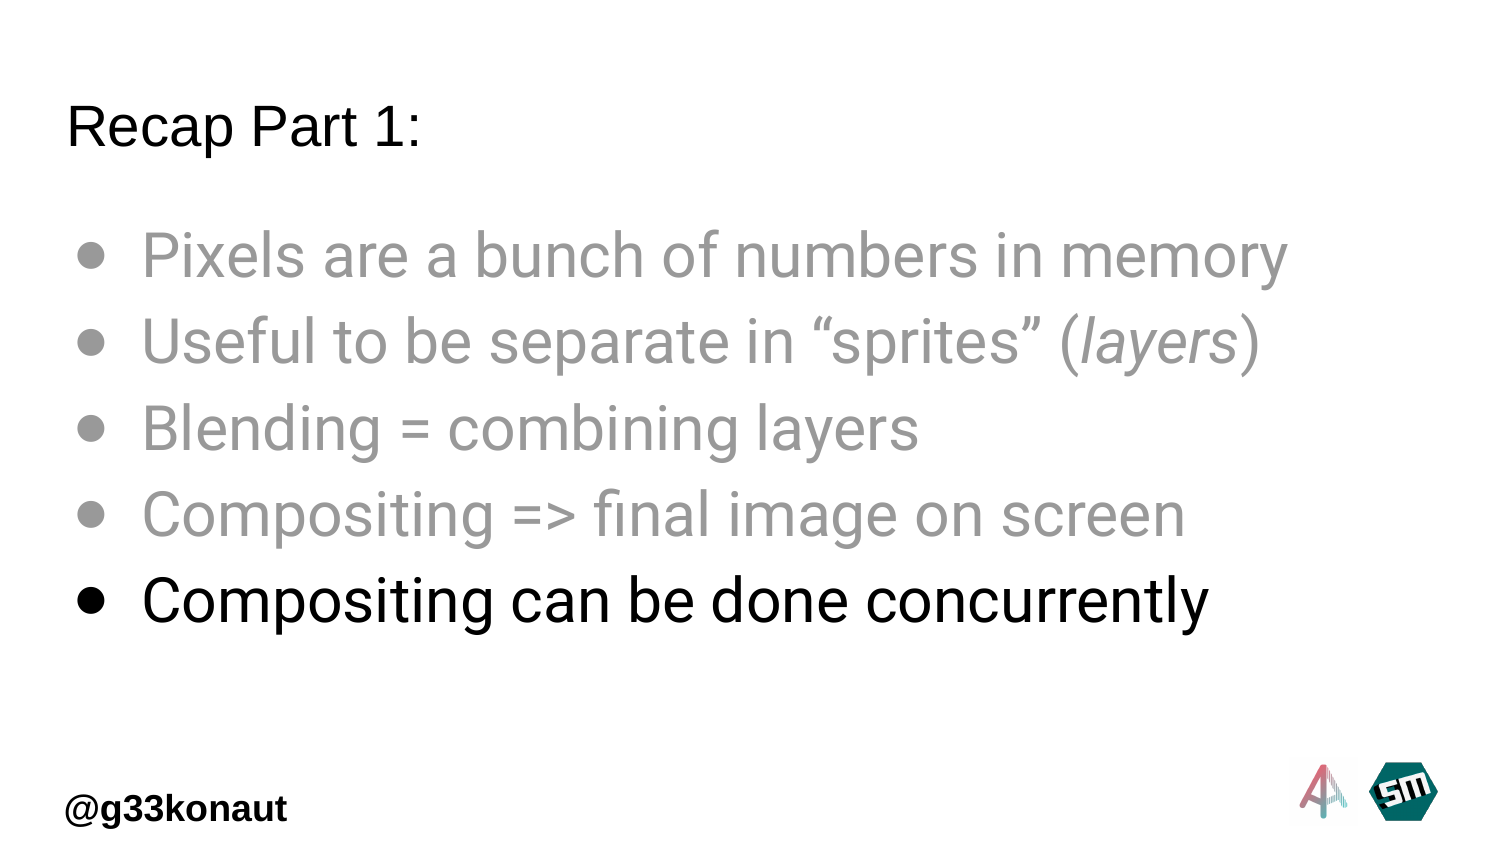

# Recap Part 1:
Pixels are a bunch of numbers in memory
Useful to be separate in “sprites” (layers)
Blending = combining layers
Compositing => final image on screen
Compositing can be done concurrently